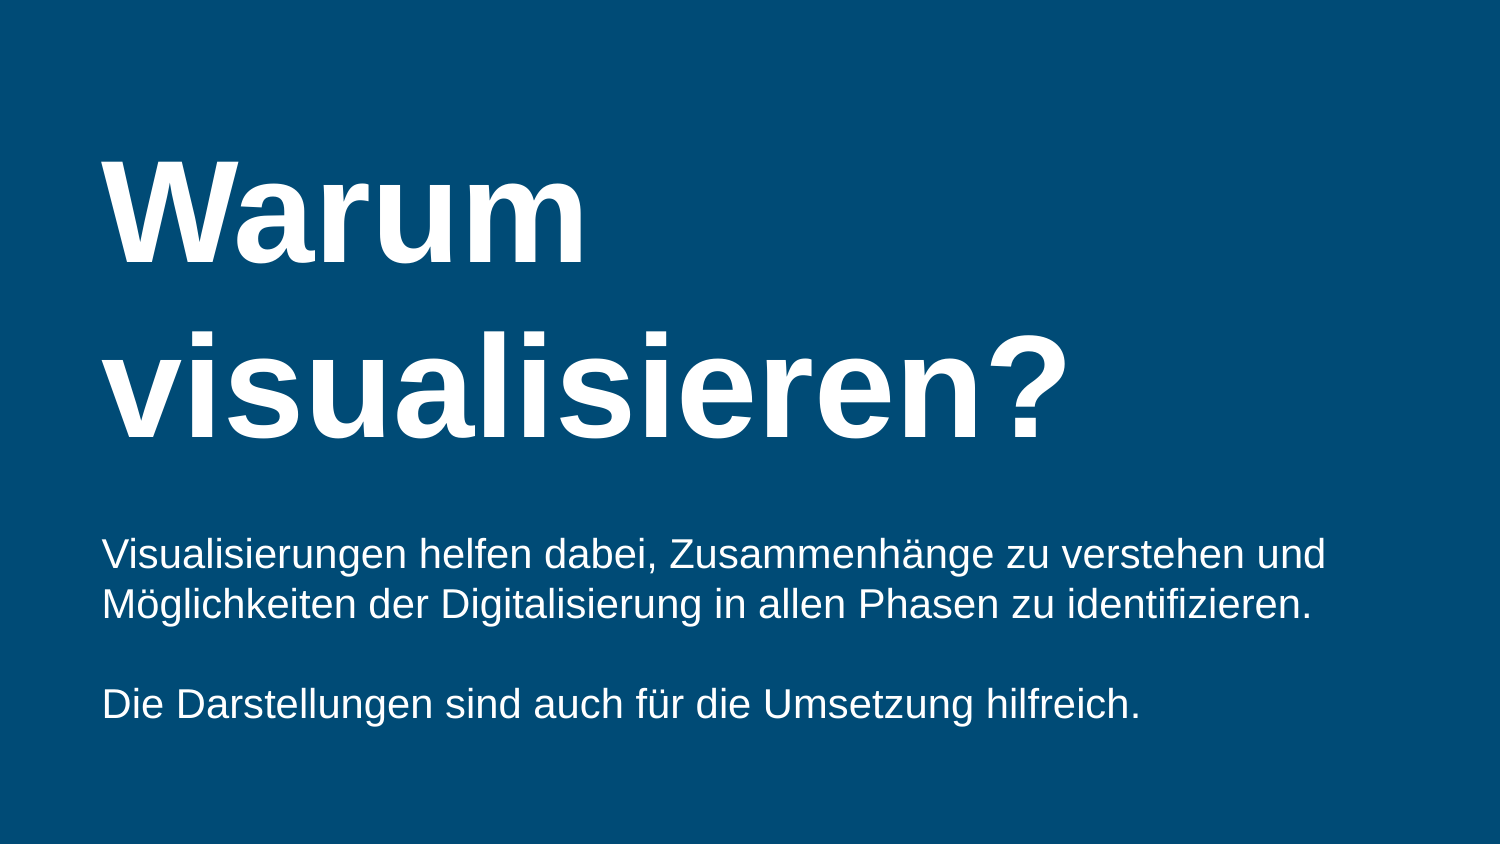

Warum visualisieren?

Visualisierungen helfen dabei, Zusammenhänge zu verstehen und Möglichkeiten der Digitalisierung in allen Phasen zu identifizieren.
Die Darstellungen sind auch für die Umsetzung hilfreich.